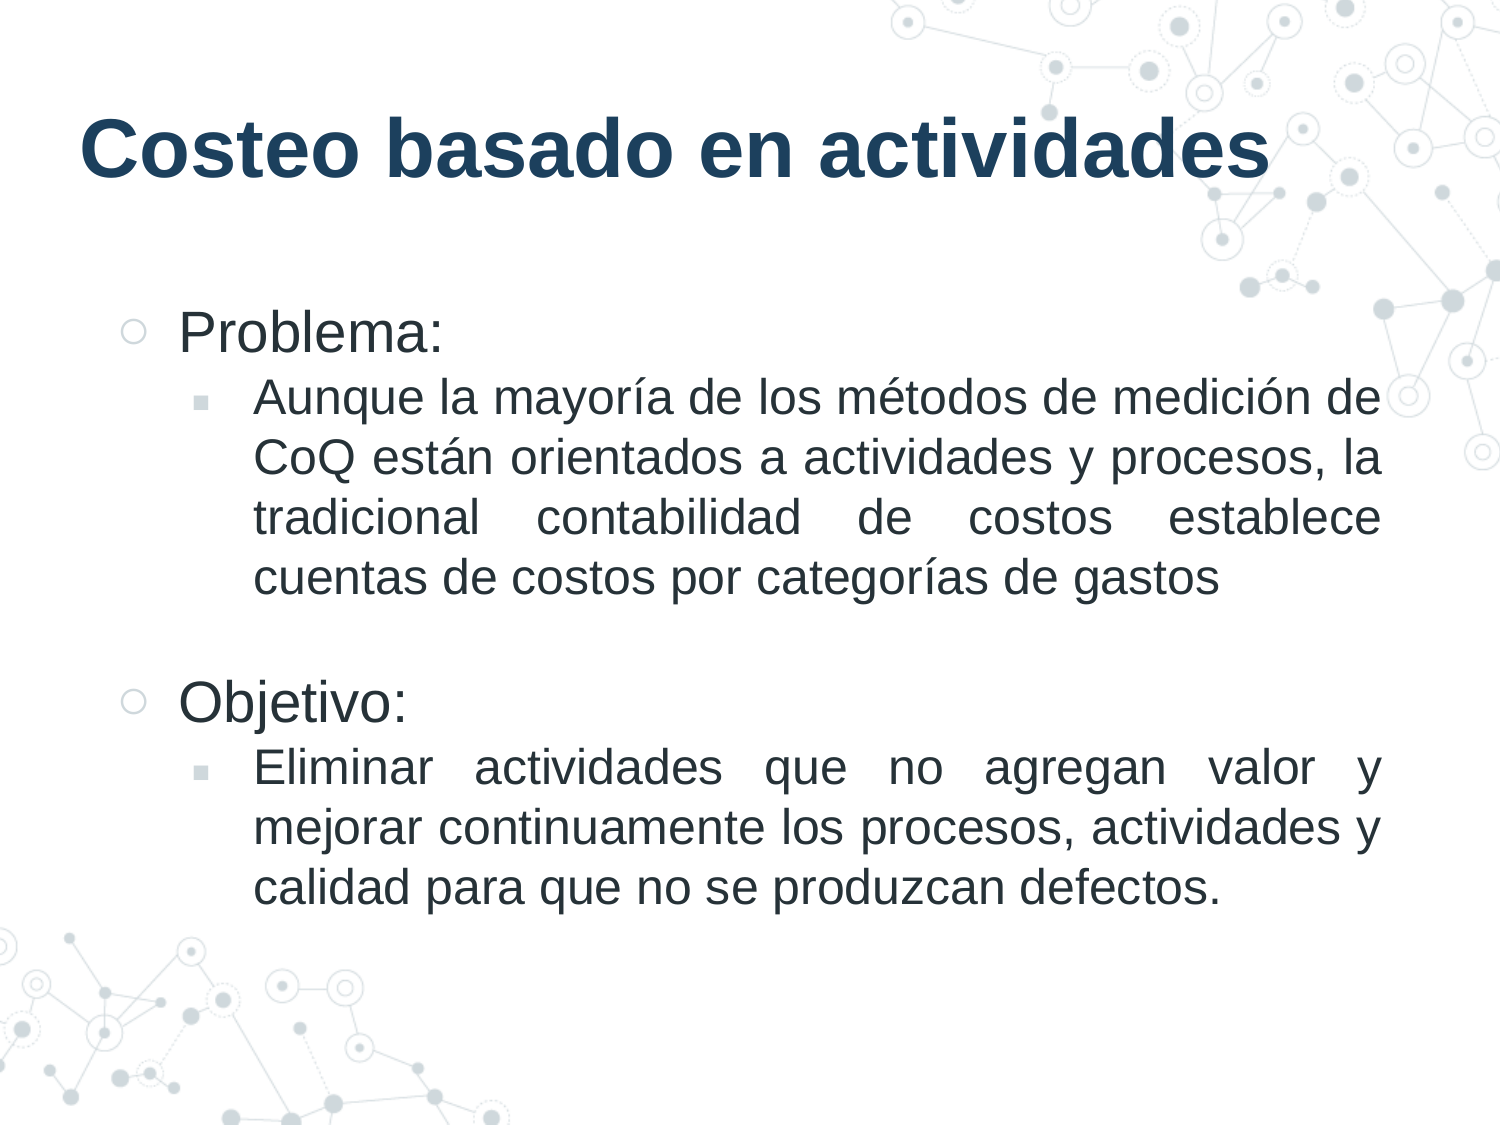

# Costeo basado en actividades

Problema:
Aunque la mayoría de los métodos de medición de CoQ están orientados a actividades y procesos, la tradicional contabilidad de costos establece cuentas de costos por categorías de gastos

Objetivo:
Eliminar actividades que no agregan valor y mejorar continuamente los procesos, actividades y calidad para que no se produzcan defectos.